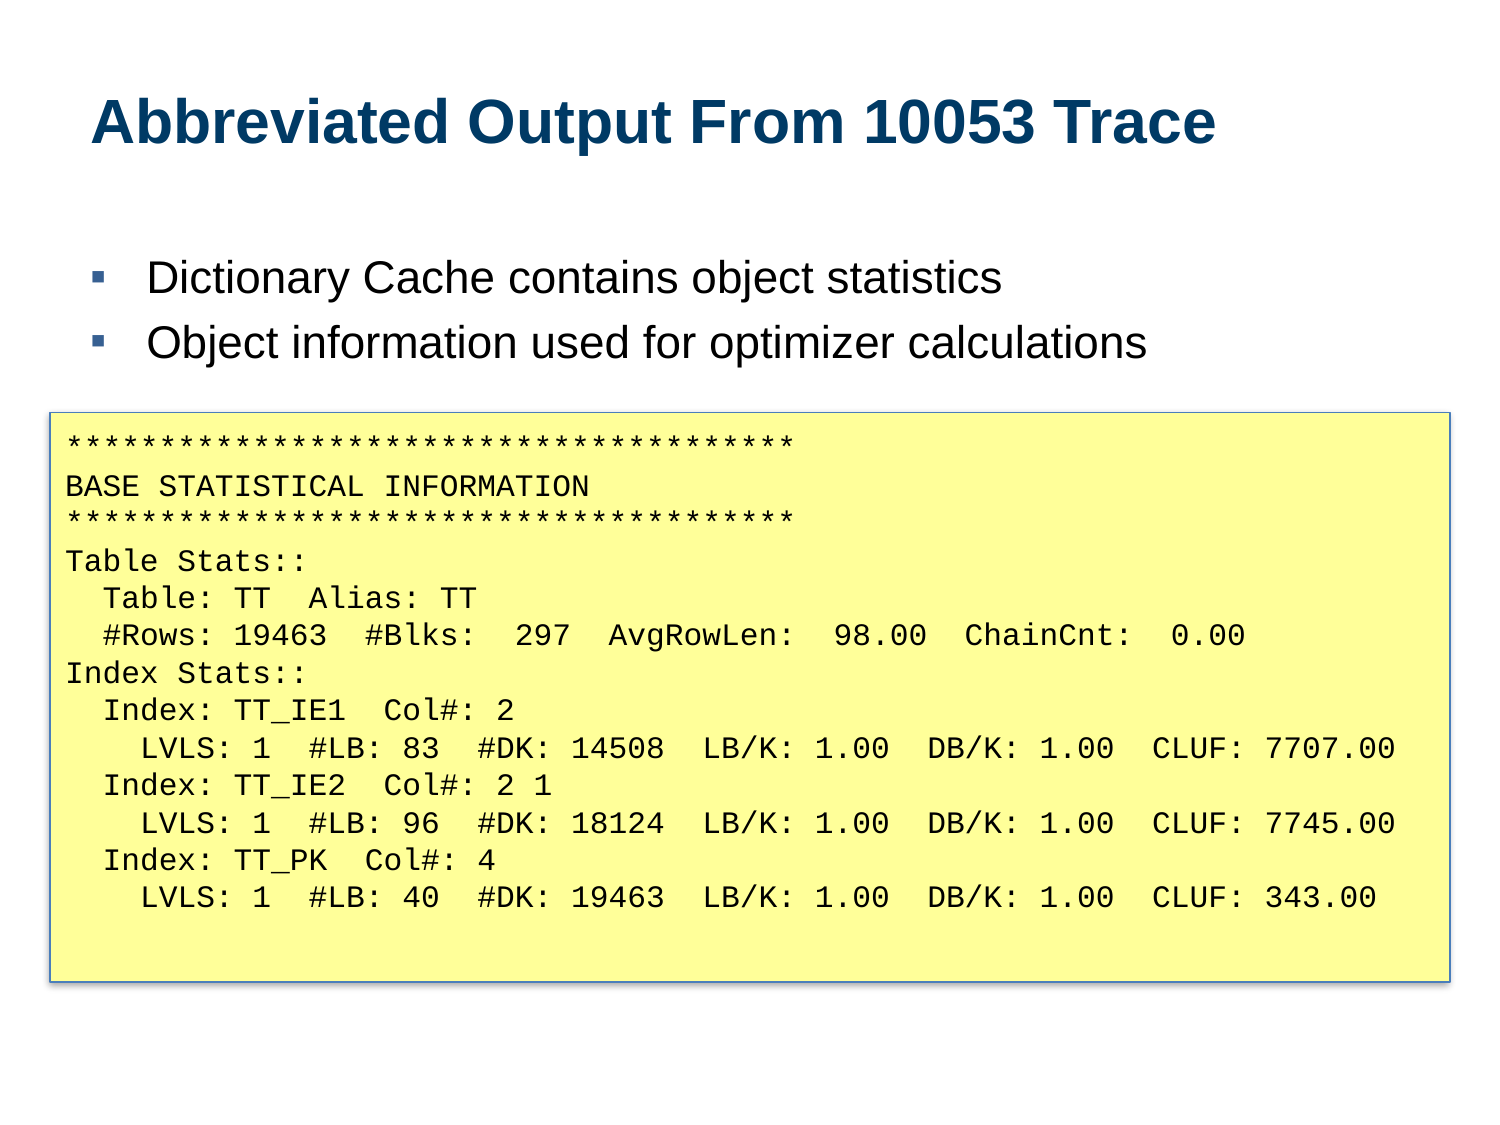

# Abbreviated Output From 10053 Trace
Dictionary Cache contains object statistics
Object information used for optimizer calculations
***************************************
BASE STATISTICAL INFORMATION
***************************************
Table Stats::
  Table: TT  Alias: TT
  #Rows: 19463  #Blks:  297  AvgRowLen:  98.00  ChainCnt:  0.00
Index Stats::
  Index: TT_IE1  Col#: 2
    LVLS: 1  #LB: 83  #DK: 14508  LB/K: 1.00  DB/K: 1.00  CLUF: 7707.00
  Index: TT_IE2  Col#: 2 1
    LVLS: 1  #LB: 96  #DK: 18124  LB/K: 1.00  DB/K: 1.00  CLUF: 7745.00
  Index: TT_PK  Col#: 4
    LVLS: 1  #LB: 40  #DK: 19463  LB/K: 1.00  DB/K: 1.00  CLUF: 343.00
27